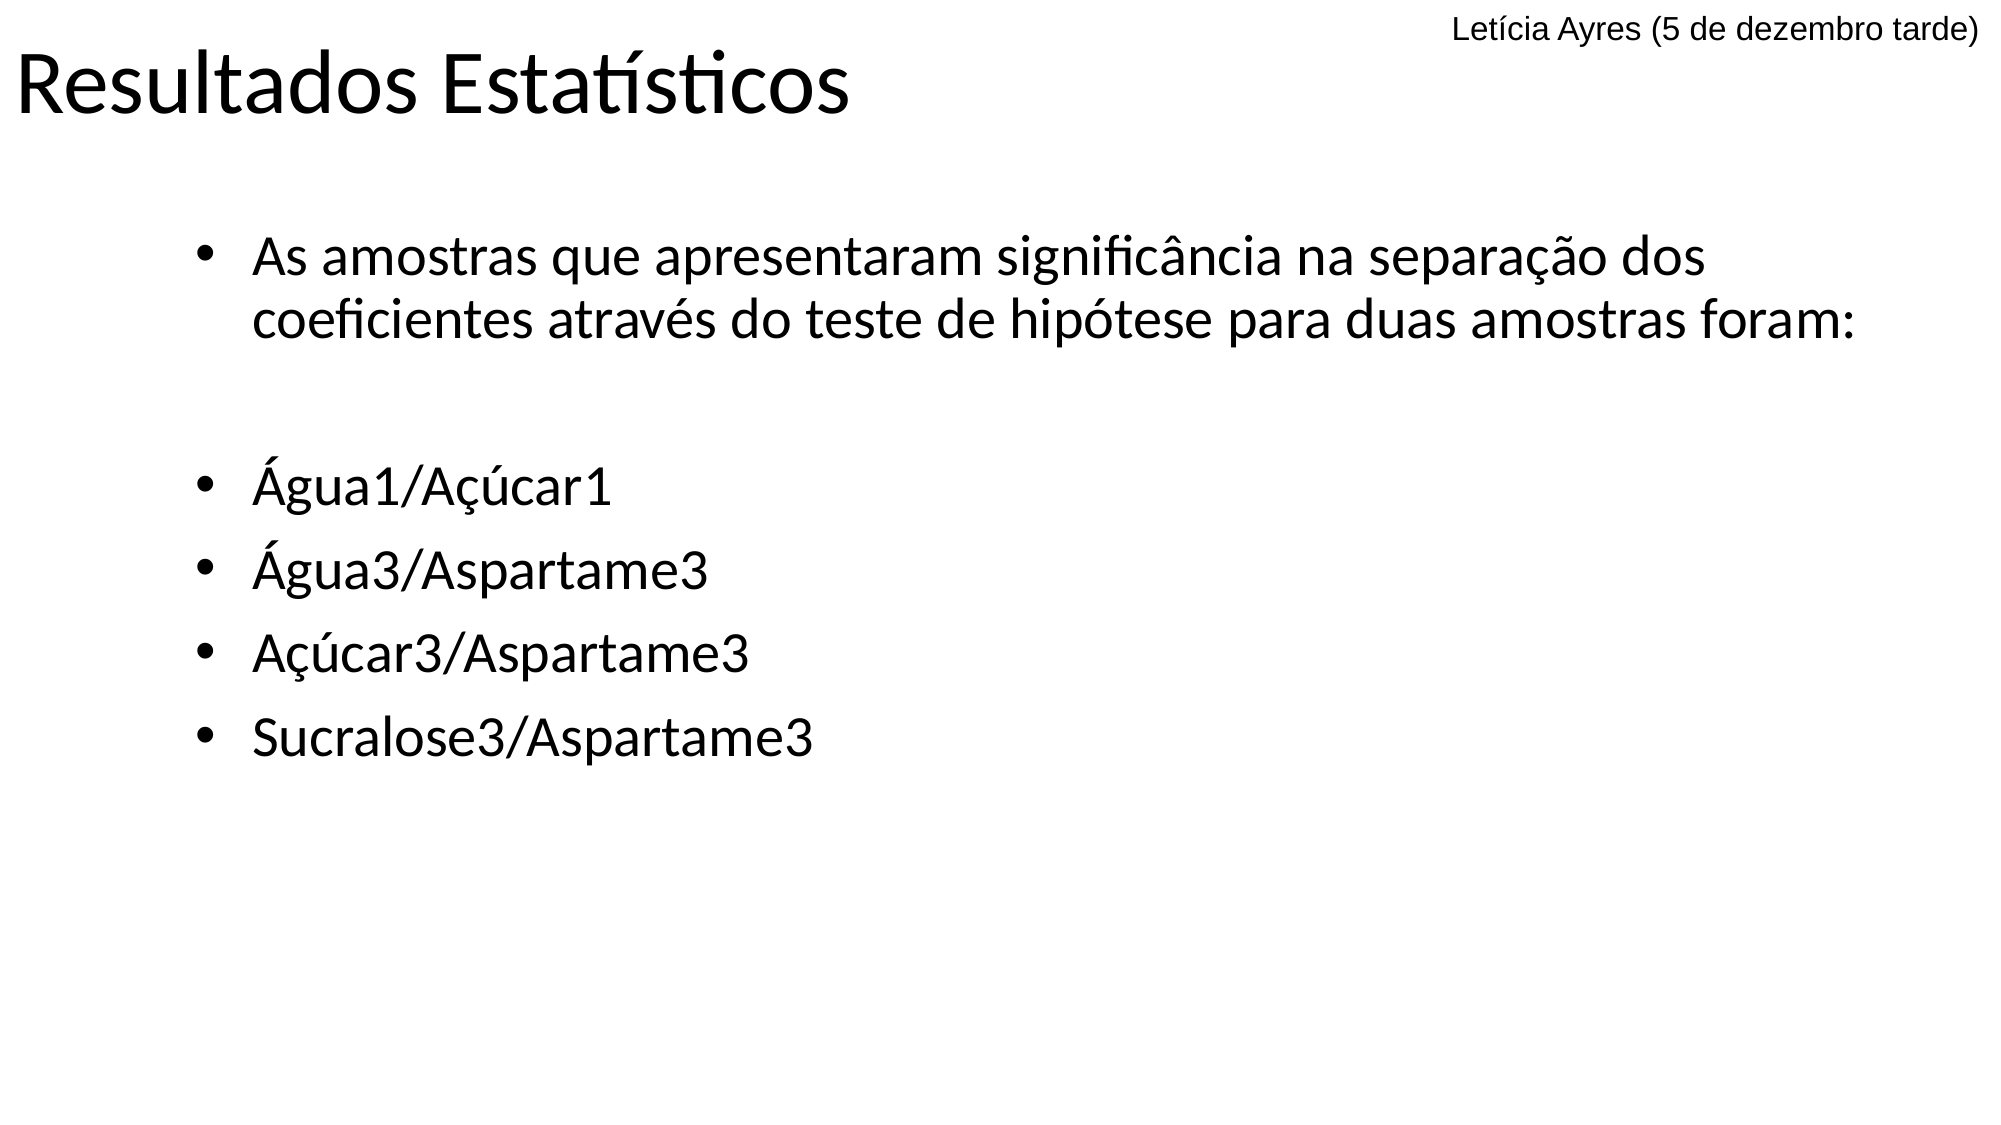

Letícia Ayres (5 de dezembro tarde)
# Resultados Estatísticos
As amostras que apresentaram significância na separação dos coeficientes através do teste de hipótese para duas amostras foram:

Água1/Açúcar1
Água3/Aspartame3
Açúcar3/Aspartame3
Sucralose3/Aspartame3